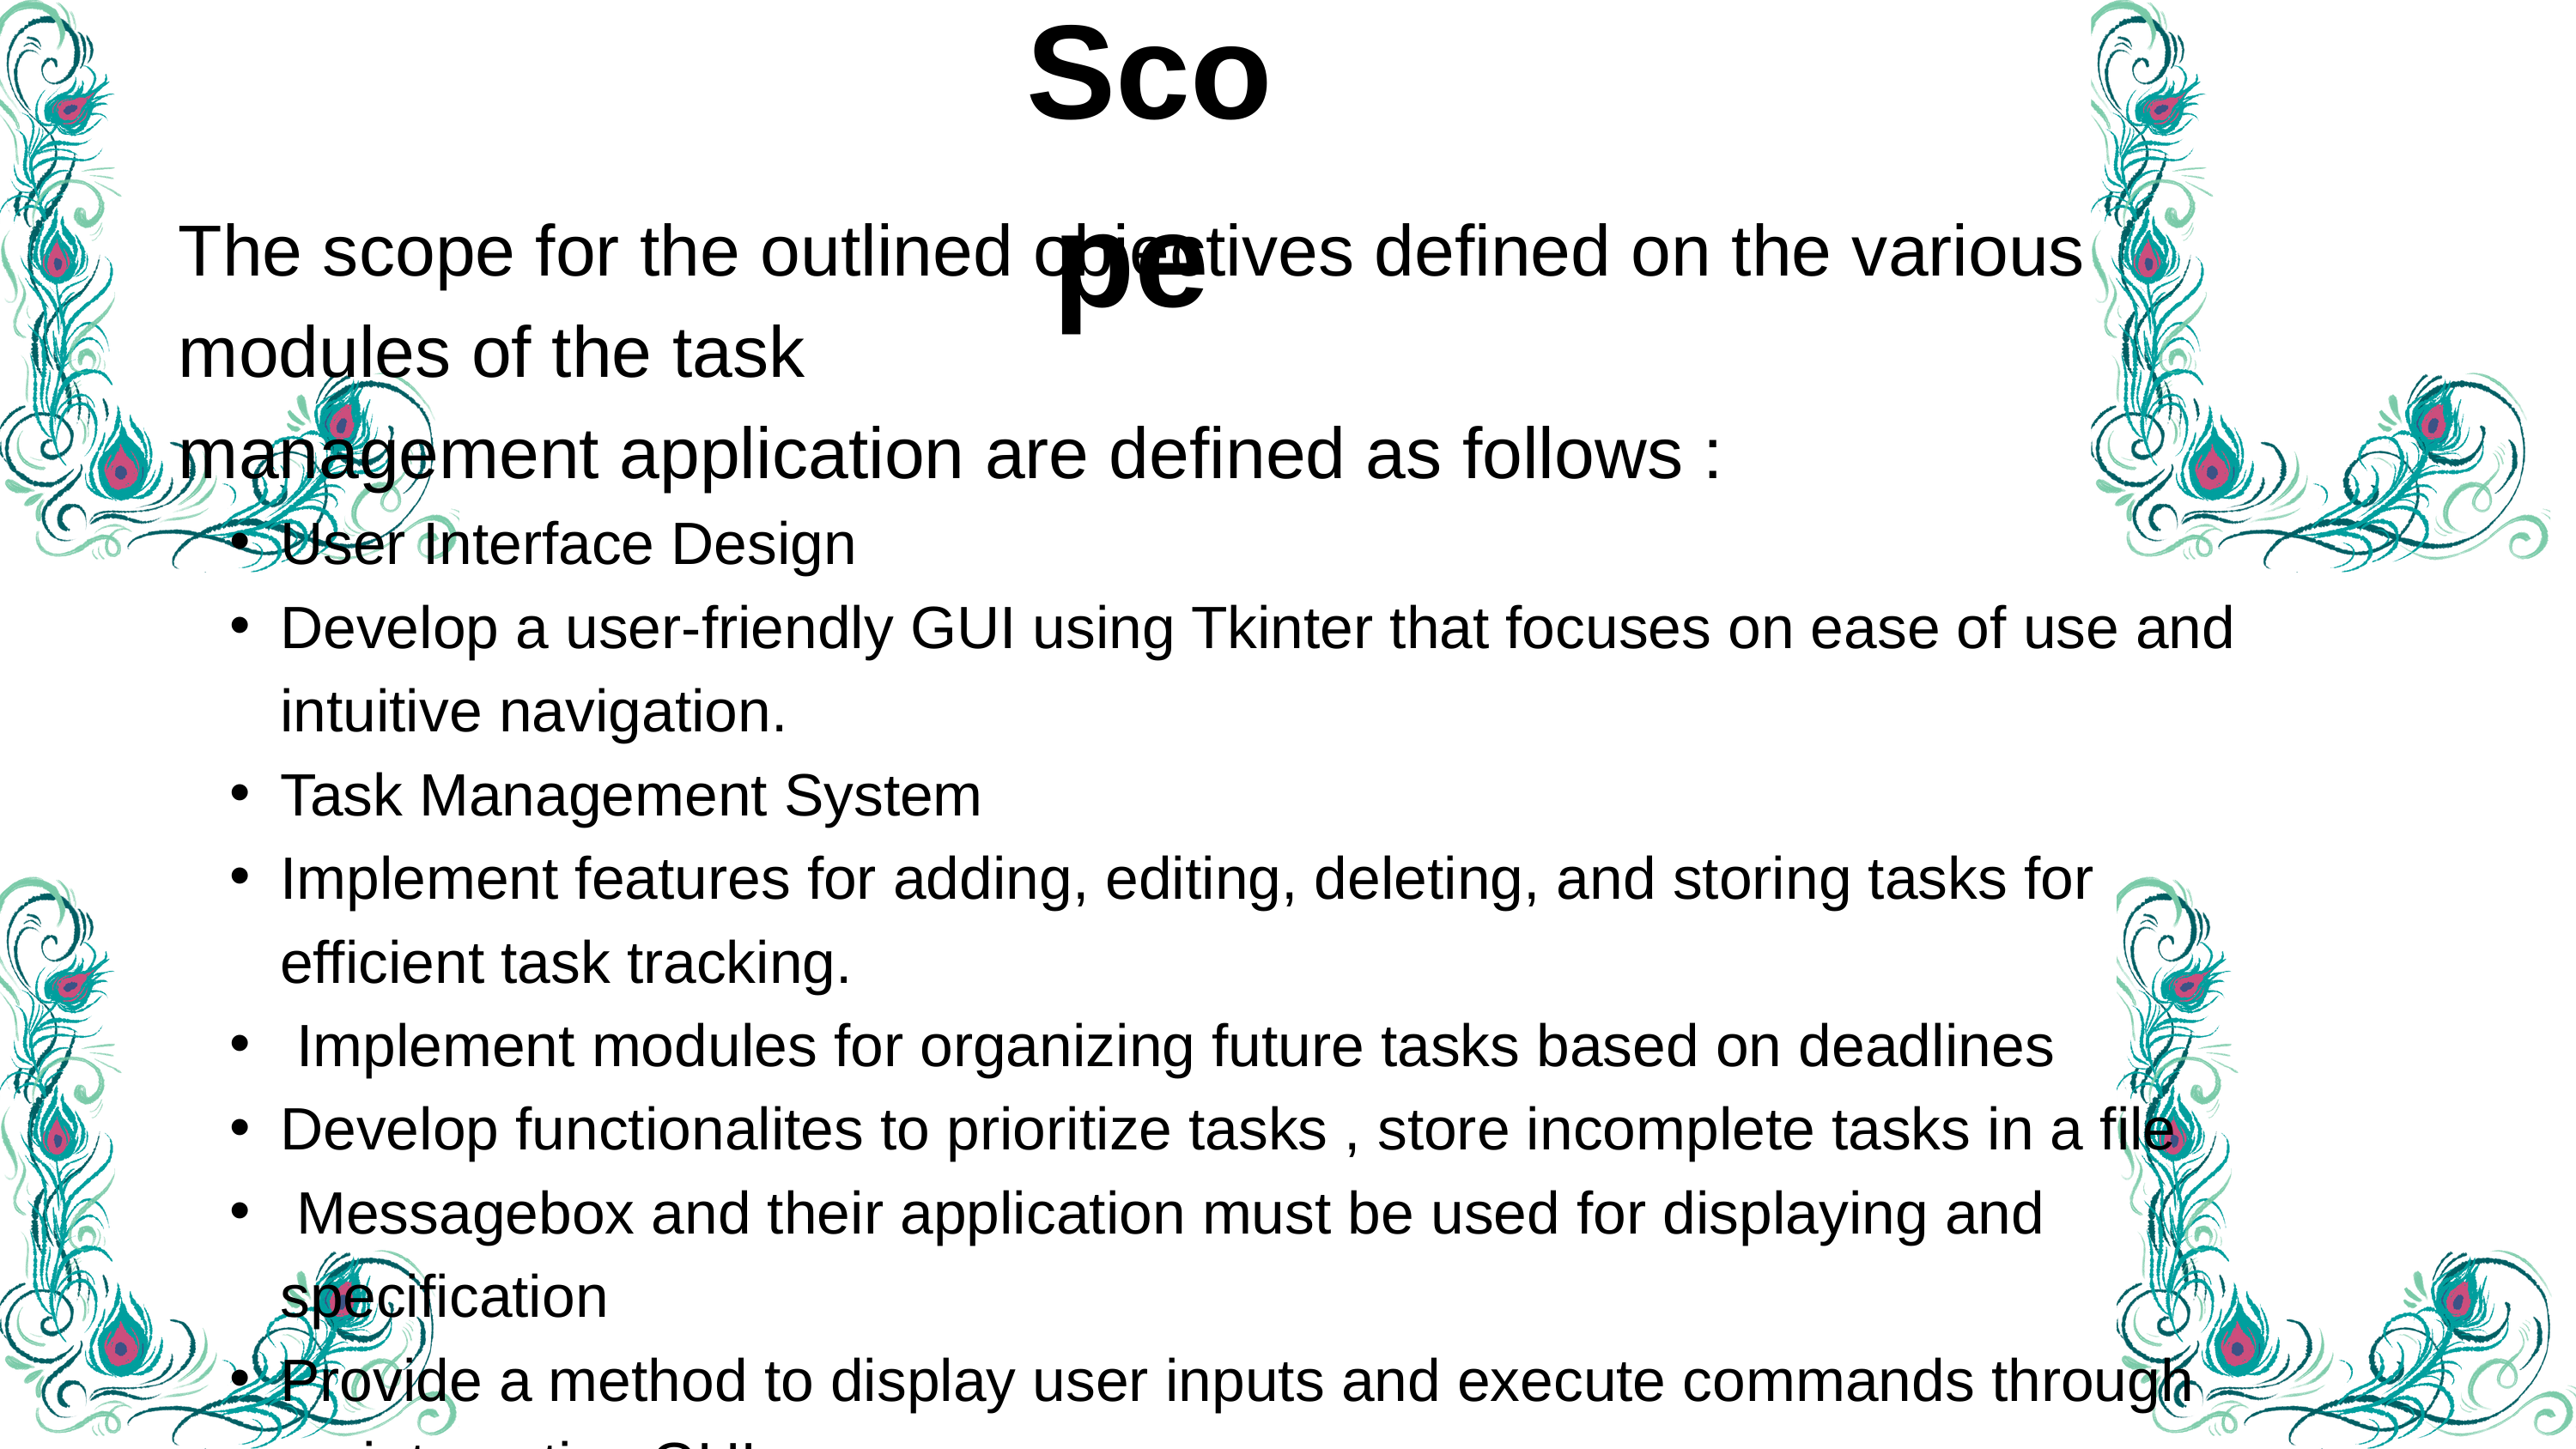

Scope
The scope for the outlined objectives defined on the various modules of the task
management application are defined as follows :
User Interface Design
Develop a user-friendly GUI using Tkinter that focuses on ease of use and intuitive navigation.
Task Management System
Implement features for adding, editing, deleting, and storing tasks for efficient task tracking.
 Implement modules for organizing future tasks based on deadlines
Develop functionalites to prioritize tasks , store incomplete tasks in a file
 Messagebox and their application must be used for displaying and specification
Provide a method to display user inputs and execute commands through an interactive GUI.
Modularity must be ensured , transition between modules must be smooth
 Error Handling and specification